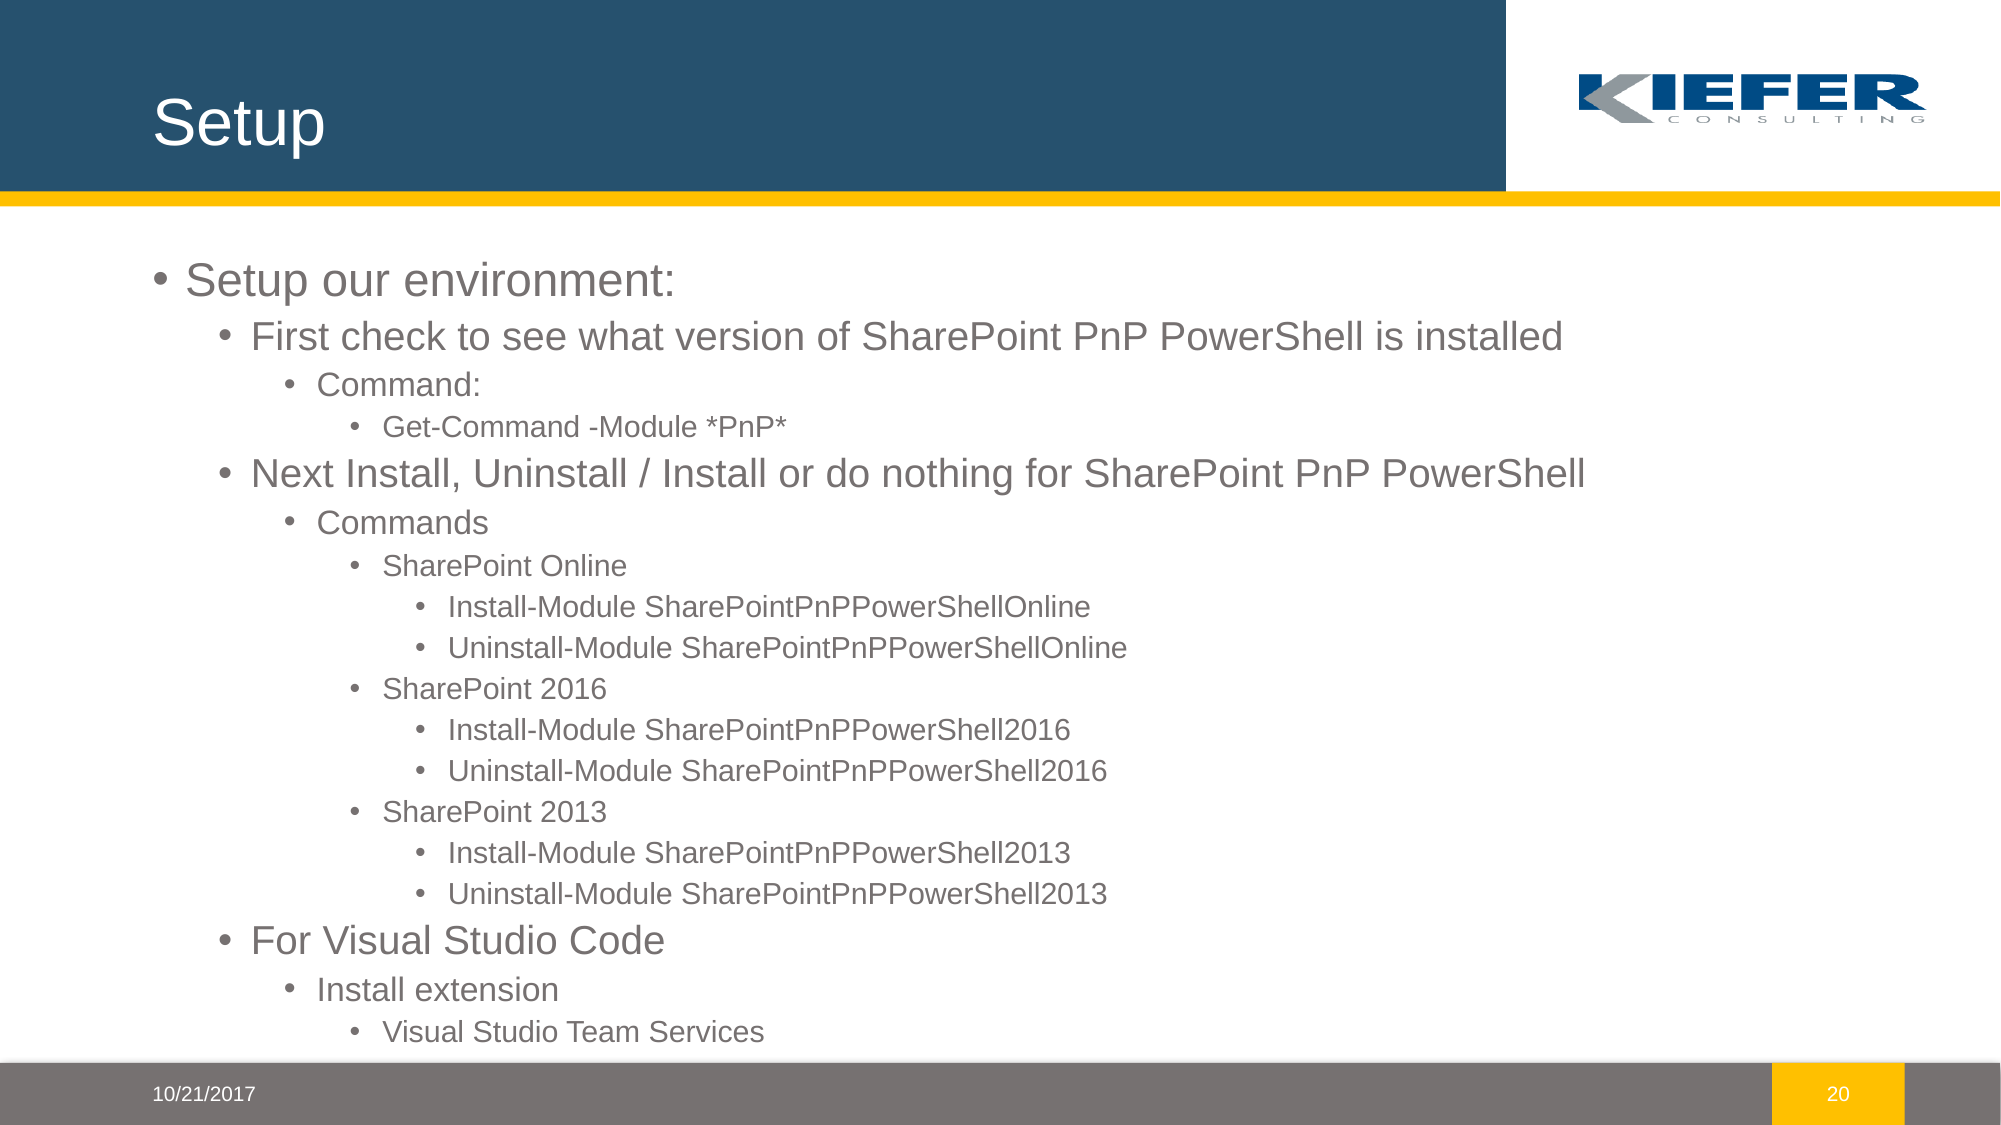

# Setup
Setup our environment:
First check to see what version of SharePoint PnP PowerShell is installed
Command:
Get-Command -Module *PnP*
Next Install, Uninstall / Install or do nothing for SharePoint PnP PowerShell
Commands
SharePoint Online
Install-Module SharePointPnPPowerShellOnline
Uninstall-Module SharePointPnPPowerShellOnline
SharePoint 2016
Install-Module SharePointPnPPowerShell2016
Uninstall-Module SharePointPnPPowerShell2016
SharePoint 2013
Install-Module SharePointPnPPowerShell2013
Uninstall-Module SharePointPnPPowerShell2013
For Visual Studio Code
Install extension
Visual Studio Team Services

10/21/2017
20